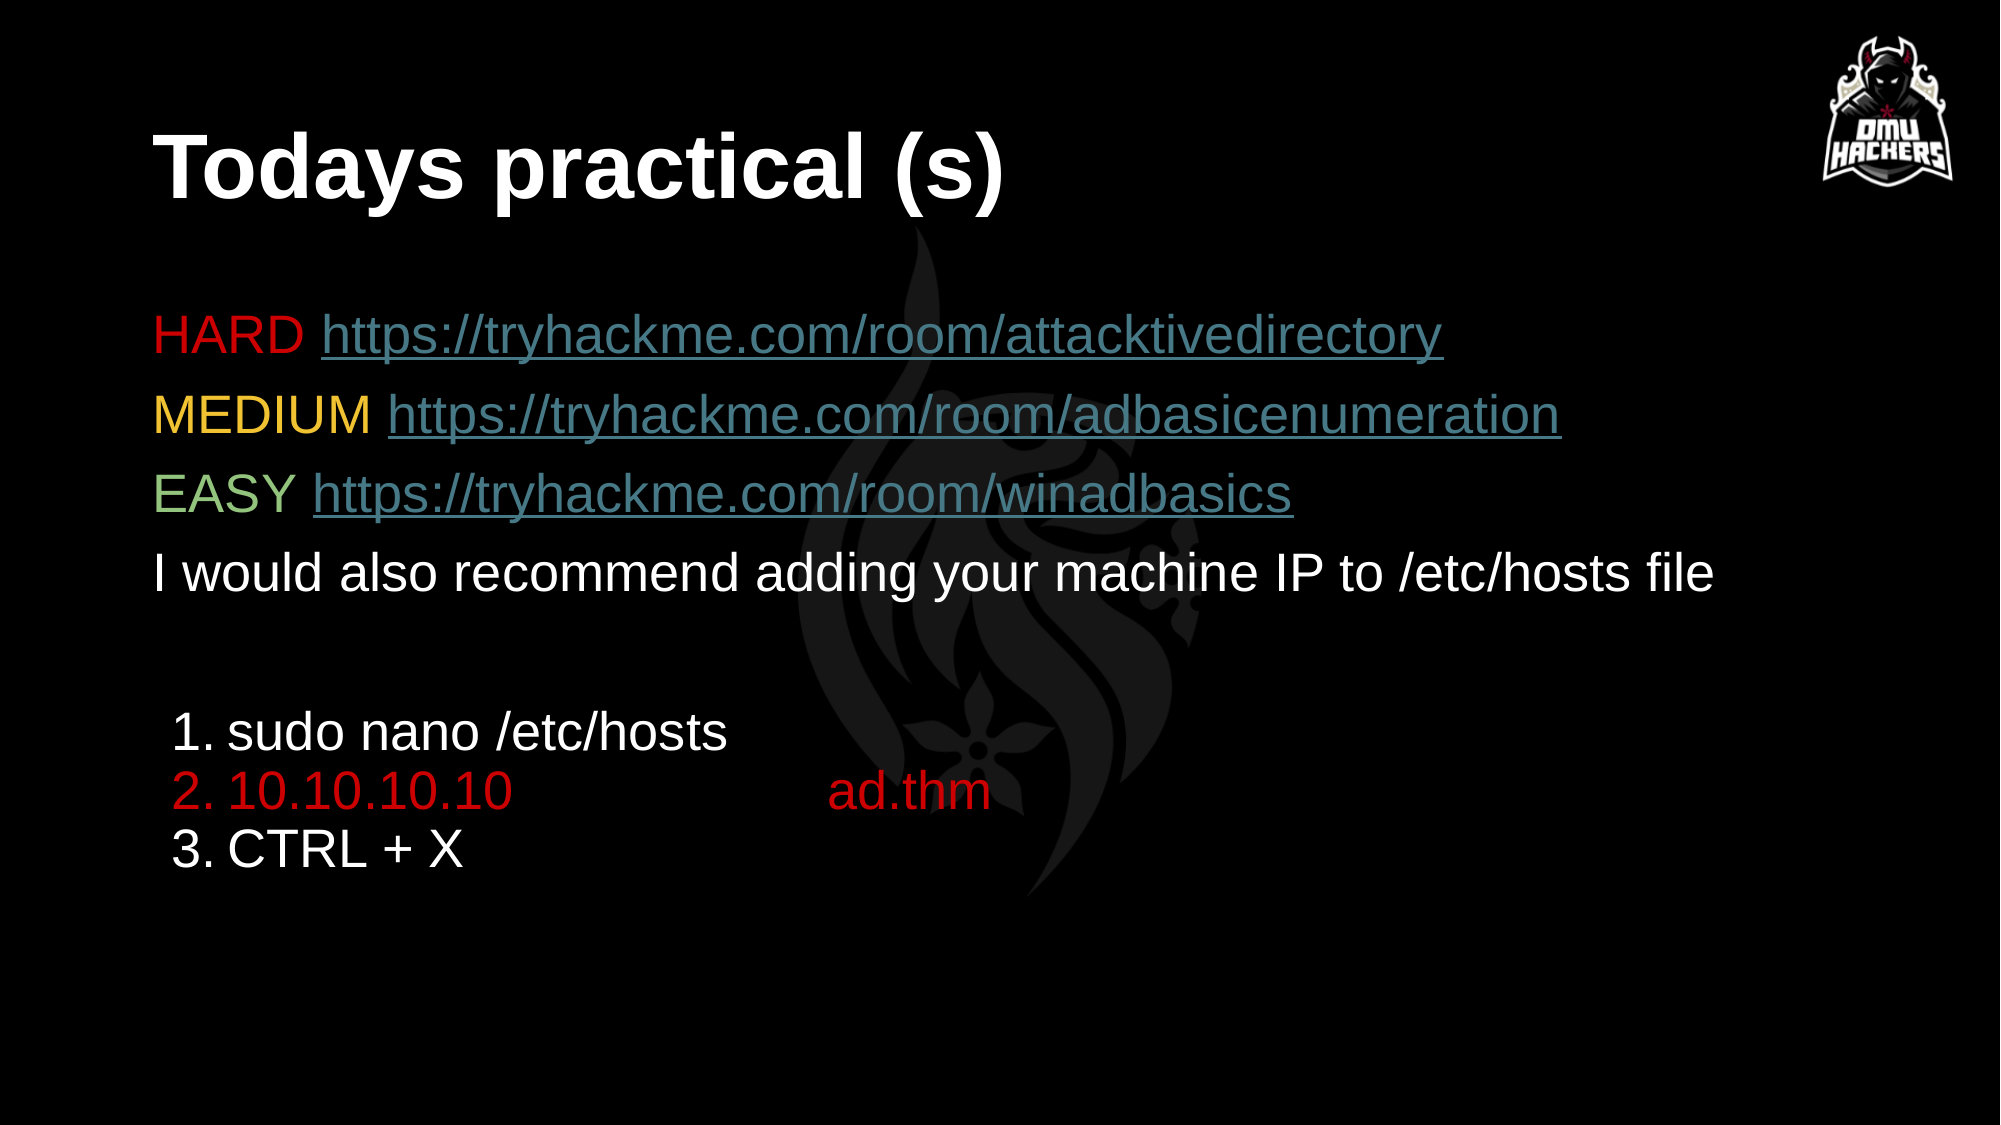

# Todays practical (s)
HARD https://tryhackme.com/room/attacktivedirectory
MEDIUM https://tryhackme.com/room/adbasicenumeration
EASY https://tryhackme.com/room/winadbasics
I would also recommend adding your machine IP to /etc/hosts file

sudo nano /etc/hosts
10.10.10.10			ad.thm
CTRL + X